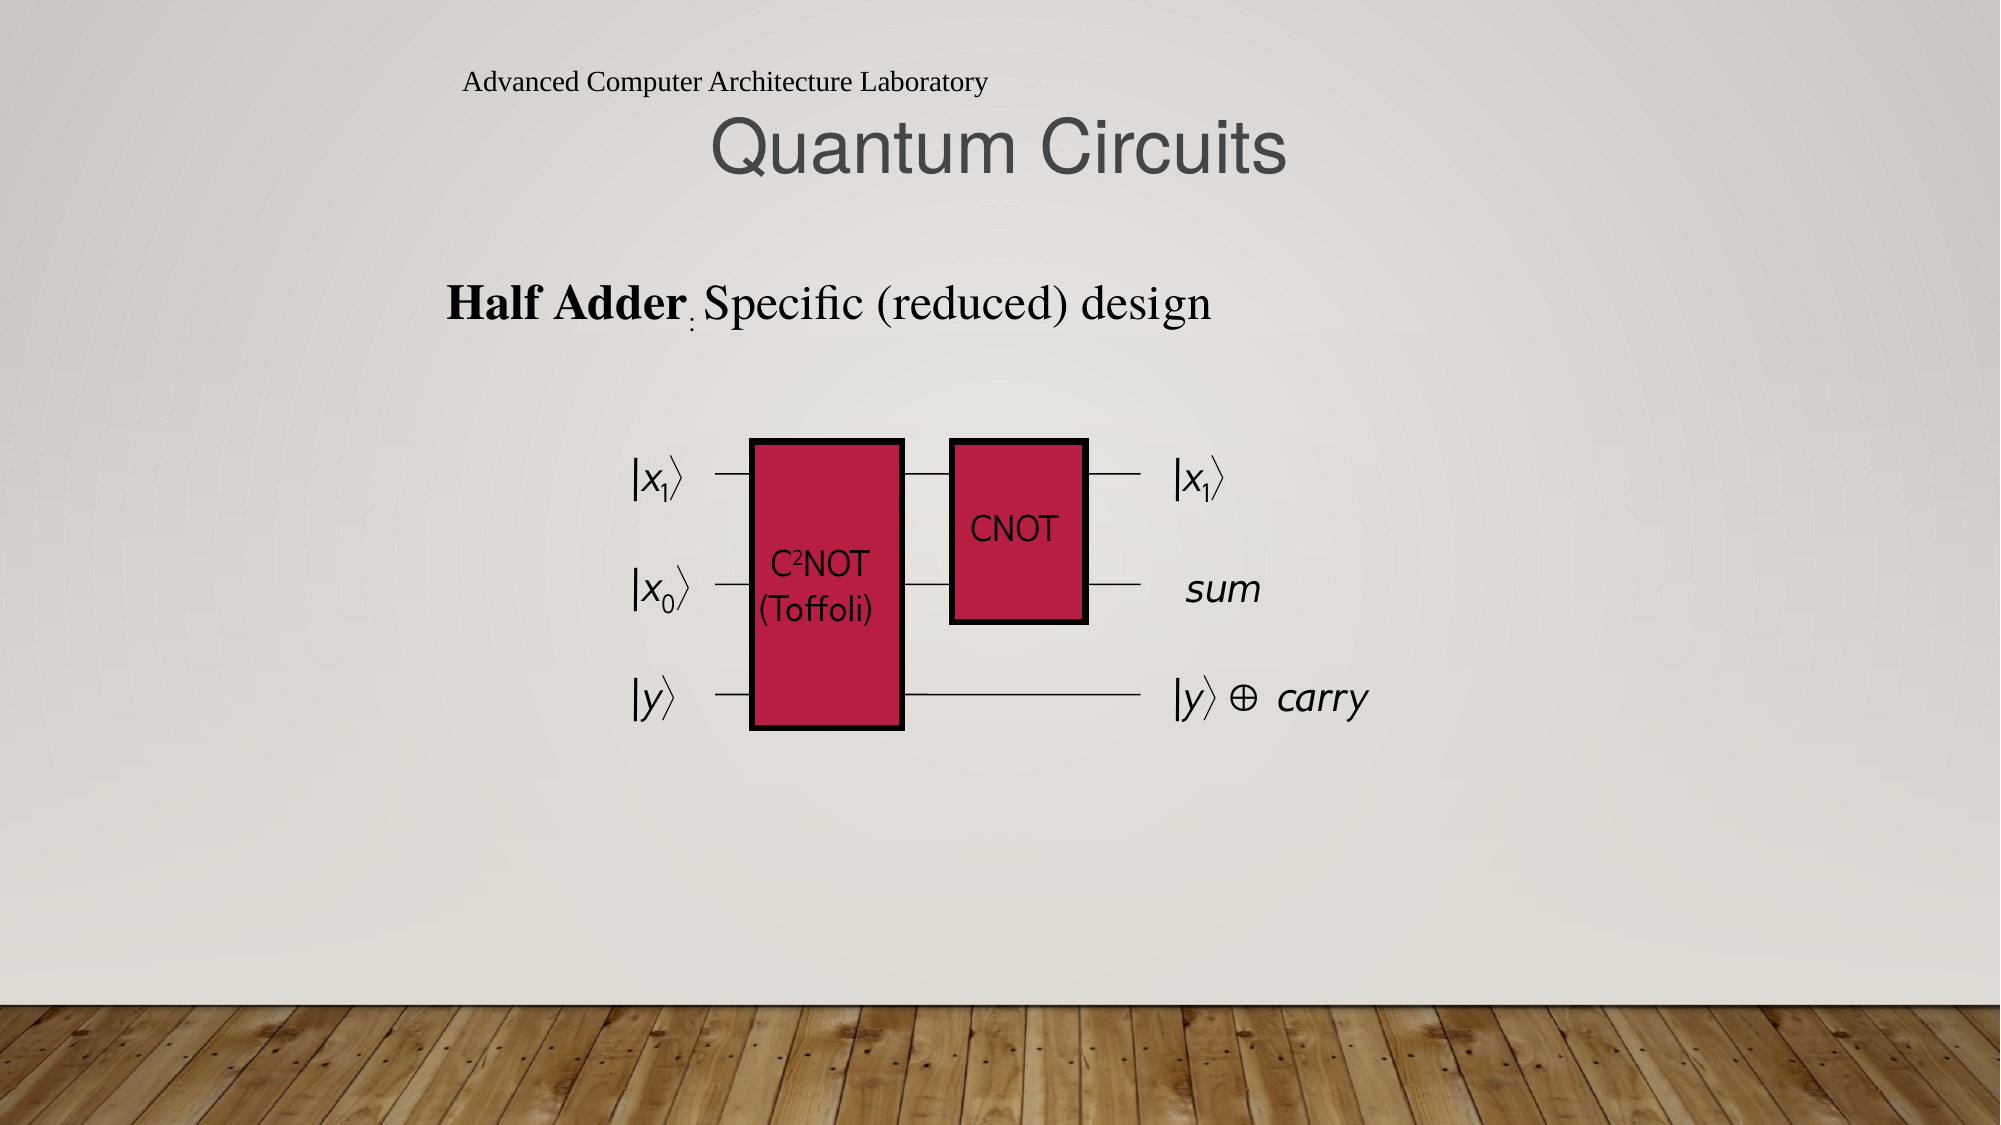

Quantum Circuits
Advanced Computer Architecture Laboratory
Half Adder: Specific (reduced) design
|x1〉
|x1〉

CNOT
 C2NOT (Toffoli)
|x0〉
sum

|y〉
|y〉 ⊕ carry